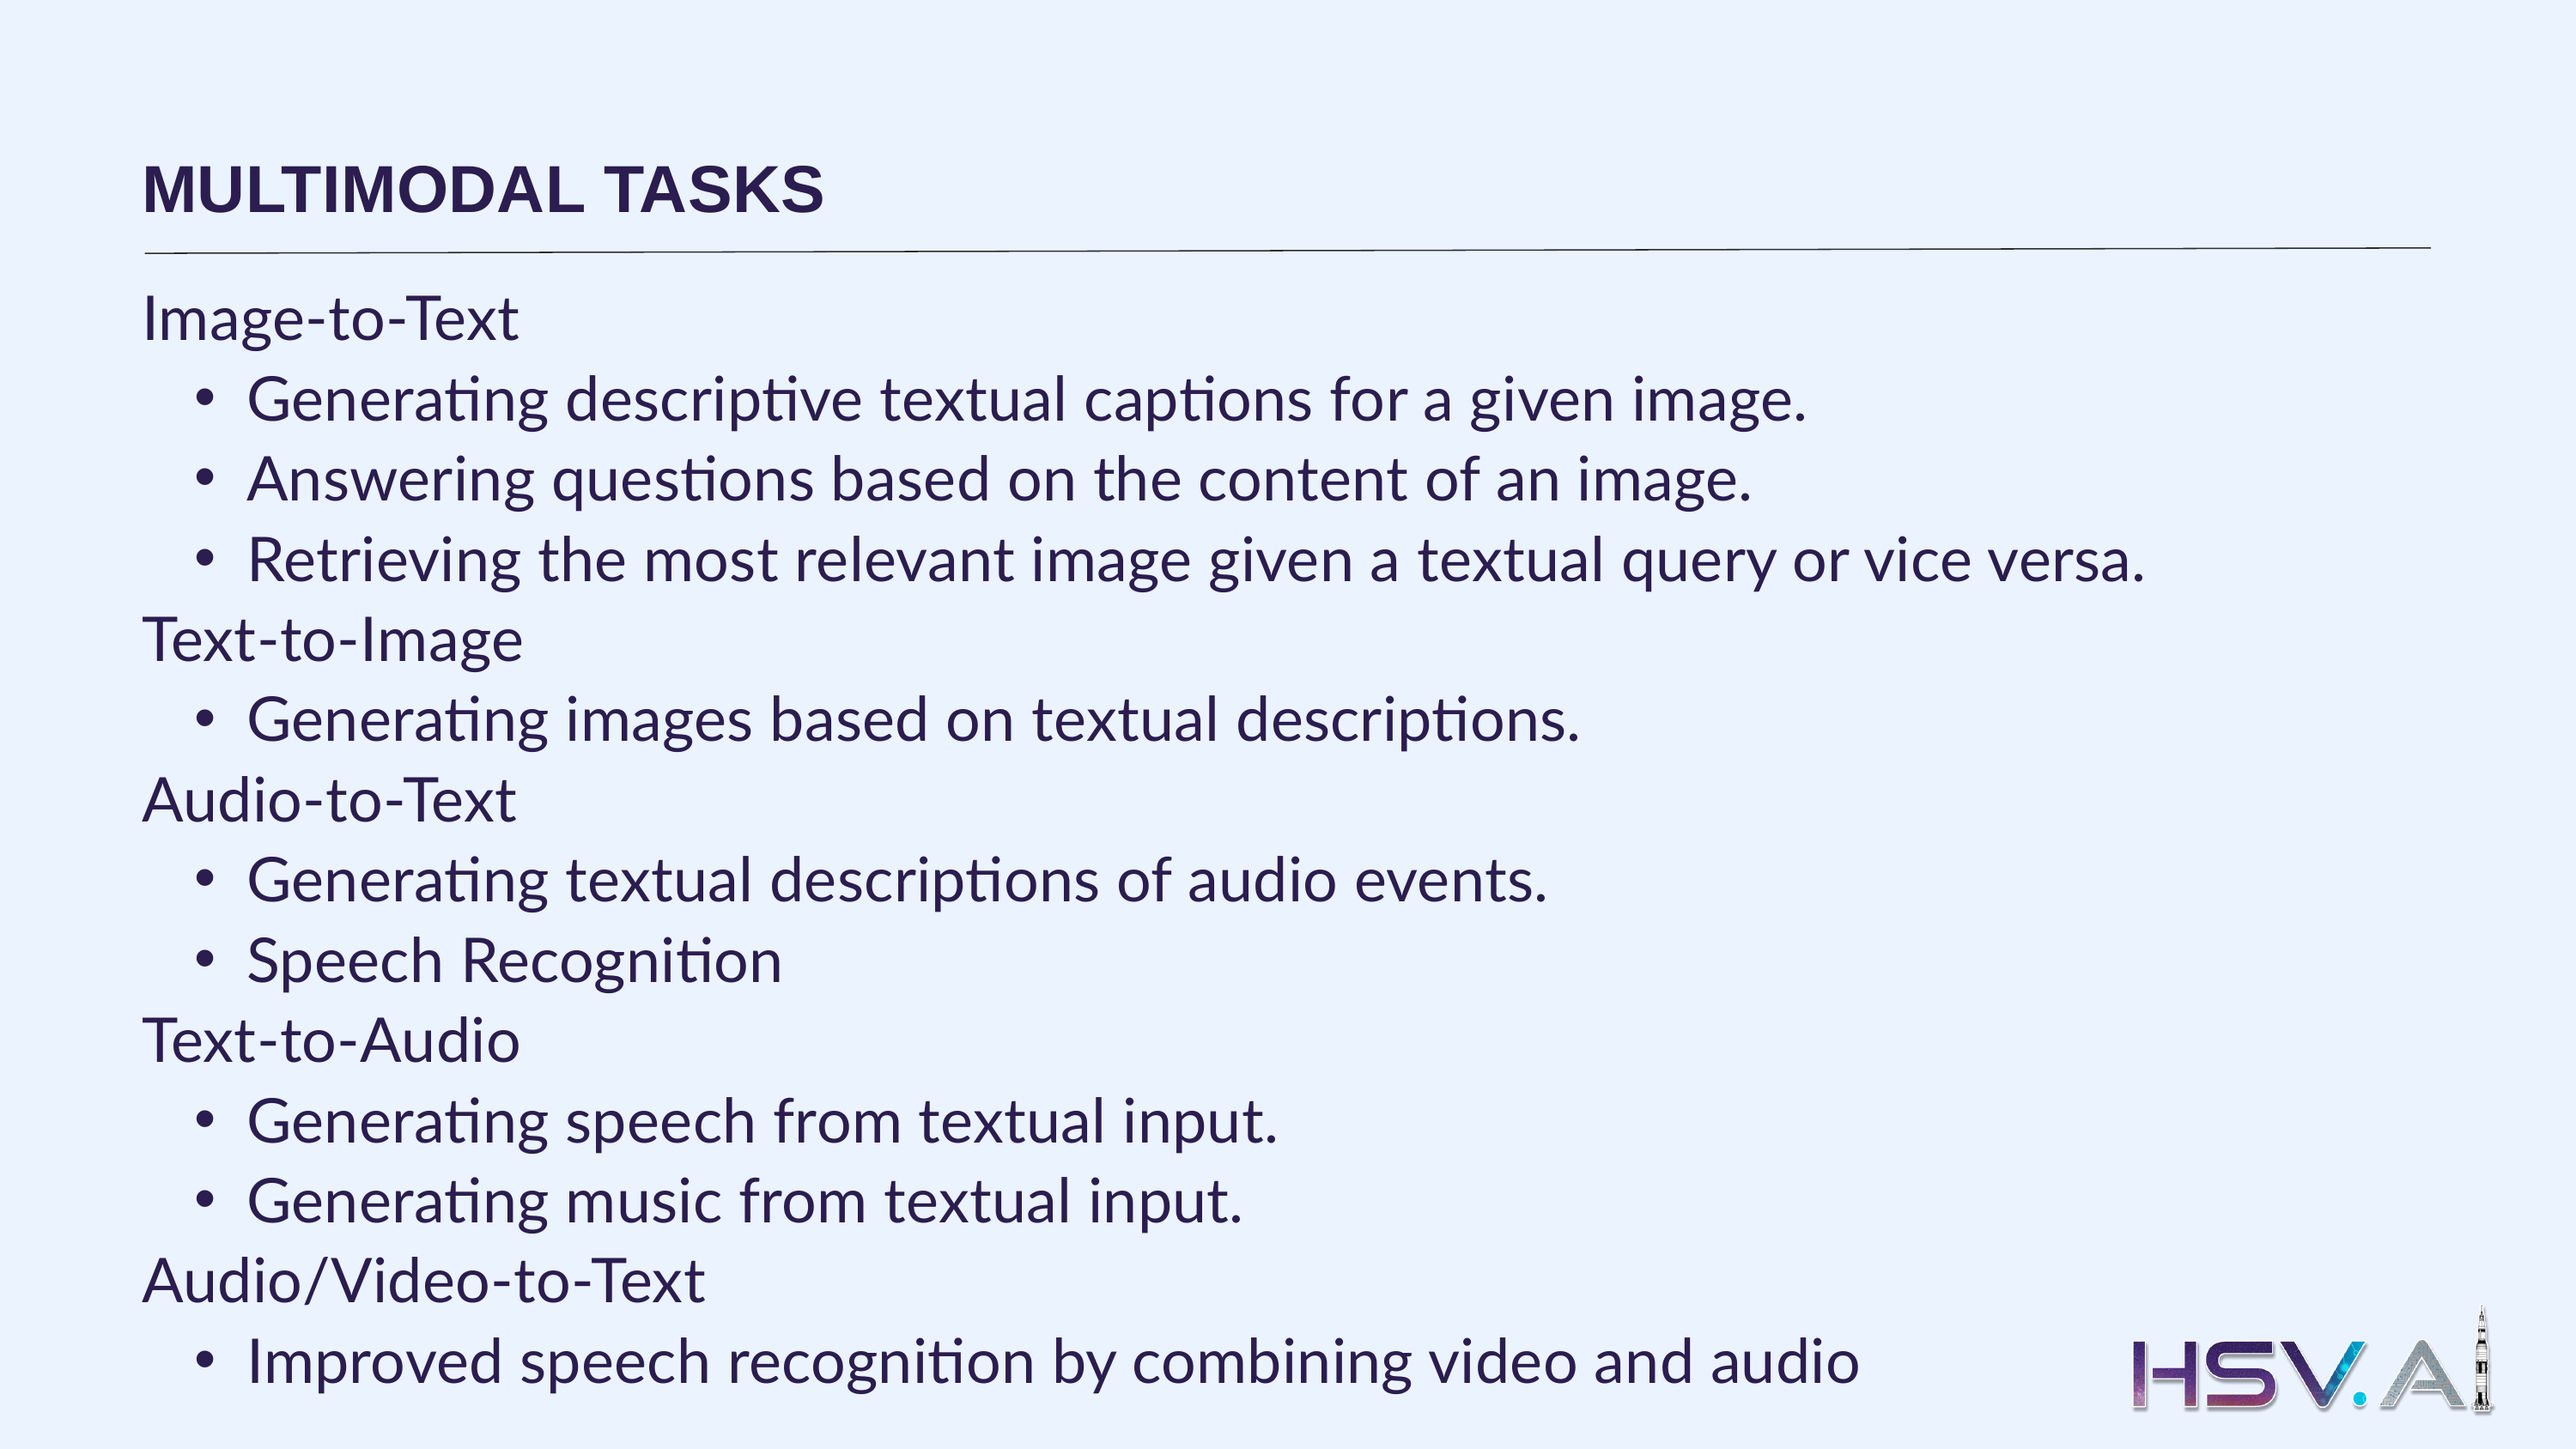

MULTIMODAL TASKS

Image-to-Text
Generating descriptive textual captions for a given image.
Answering questions based on the content of an image.
Retrieving the most relevant image given a textual query or vice versa.
Text-to-Image
Generating images based on textual descriptions.
Audio-to-Text
Generating textual descriptions of audio events.
Speech Recognition
Text-to-Audio
Generating speech from textual input.
Generating music from textual input.
Audio/Video-to-Text
Improved speech recognition by combining video and audio